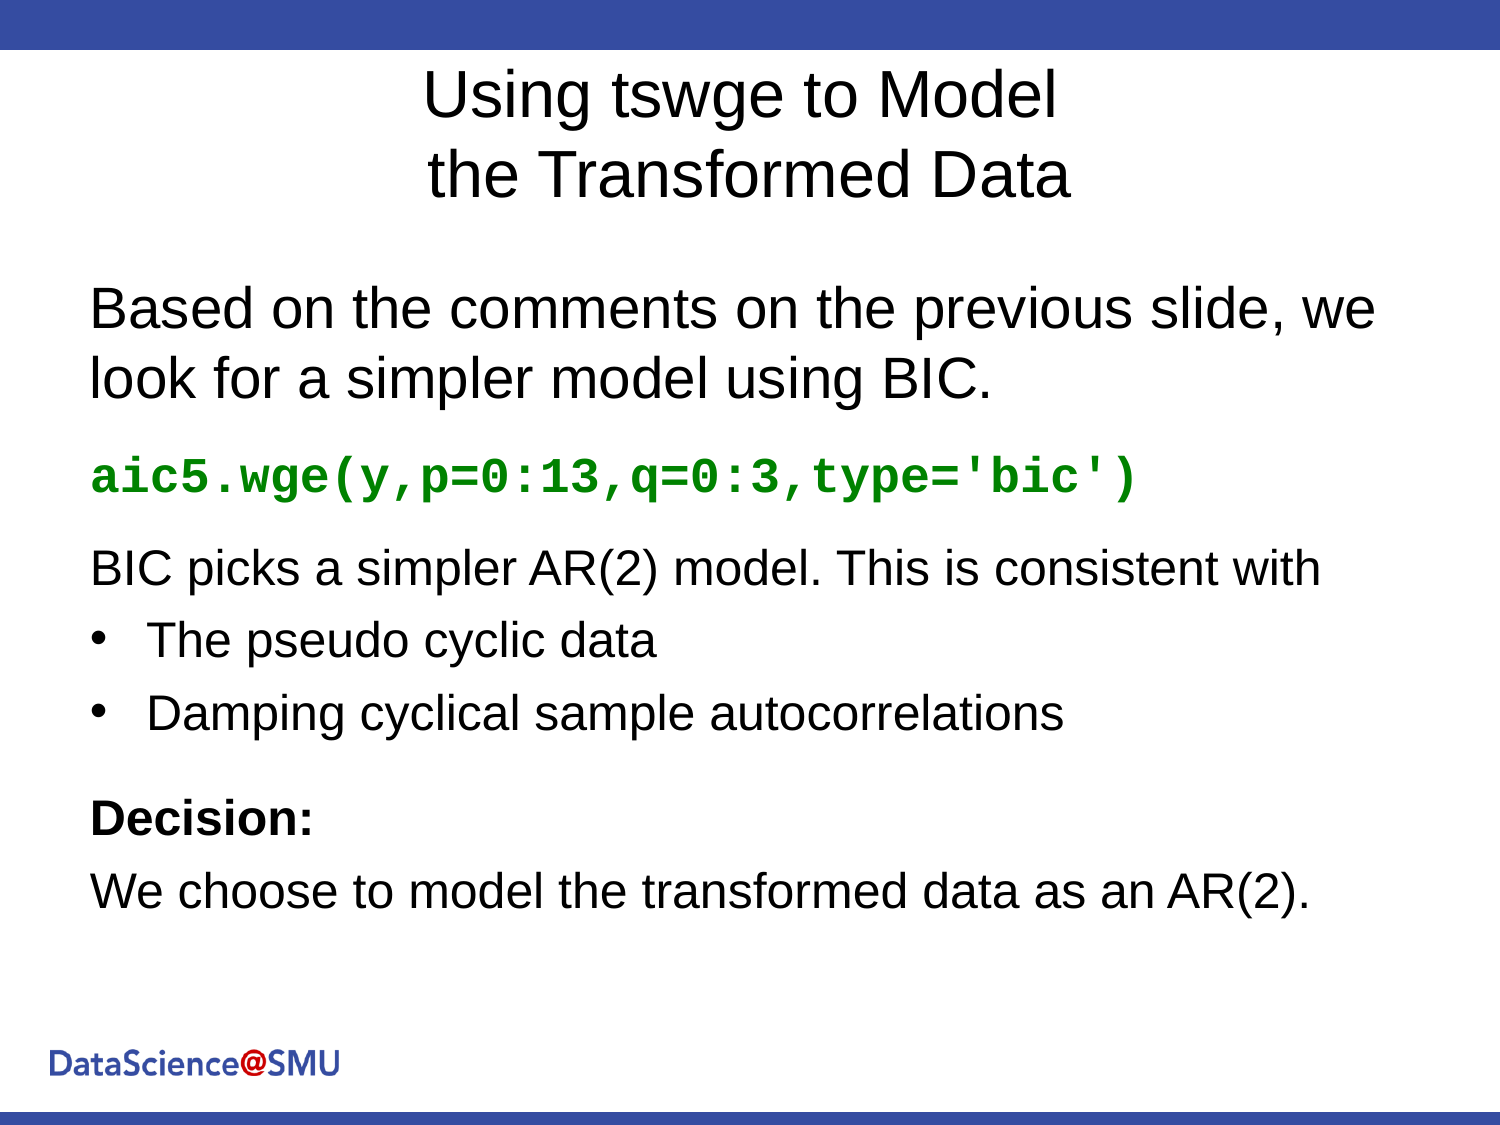

# Using tswge to Model the Transformed Data
Based on the comments on the previous slide, we look for a simpler model using BIC.
aic5.wge(y,p=0:13,q=0:3,type='bic')
BIC picks a simpler AR(2) model. This is consistent with
The pseudo cyclic data
Damping cyclical sample autocorrelations
Decision:
We choose to model the transformed data as an AR(2).